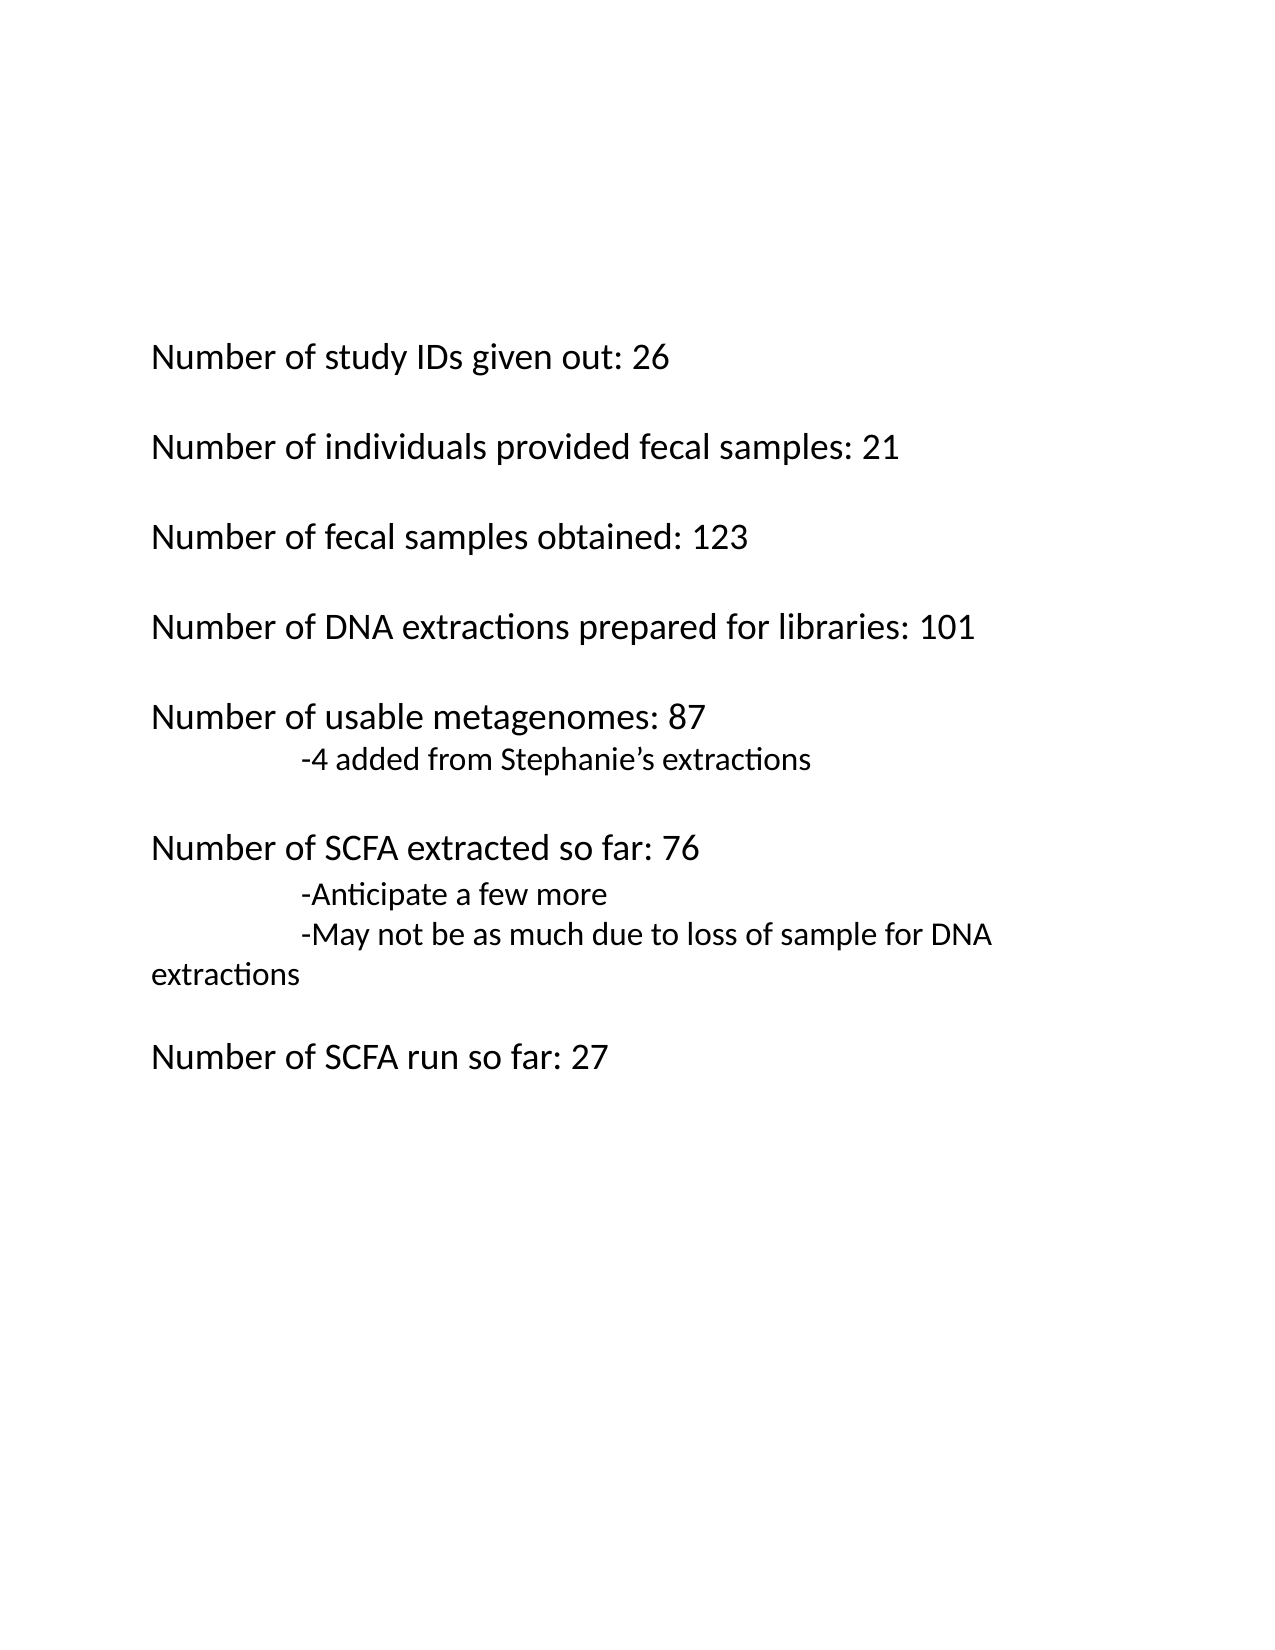

Number of study IDs given out: 26

Number of individuals provided fecal samples: 21

Number of fecal samples obtained: 123

Number of DNA extractions prepared for libraries: 101

Number of usable metagenomes: 87
	-4 added from Stephanie’s extractions

Number of SCFA extracted so far: 76
	-Anticipate a few more
	-May not be as much due to loss of sample for DNA extractions

Number of SCFA run so far: 27